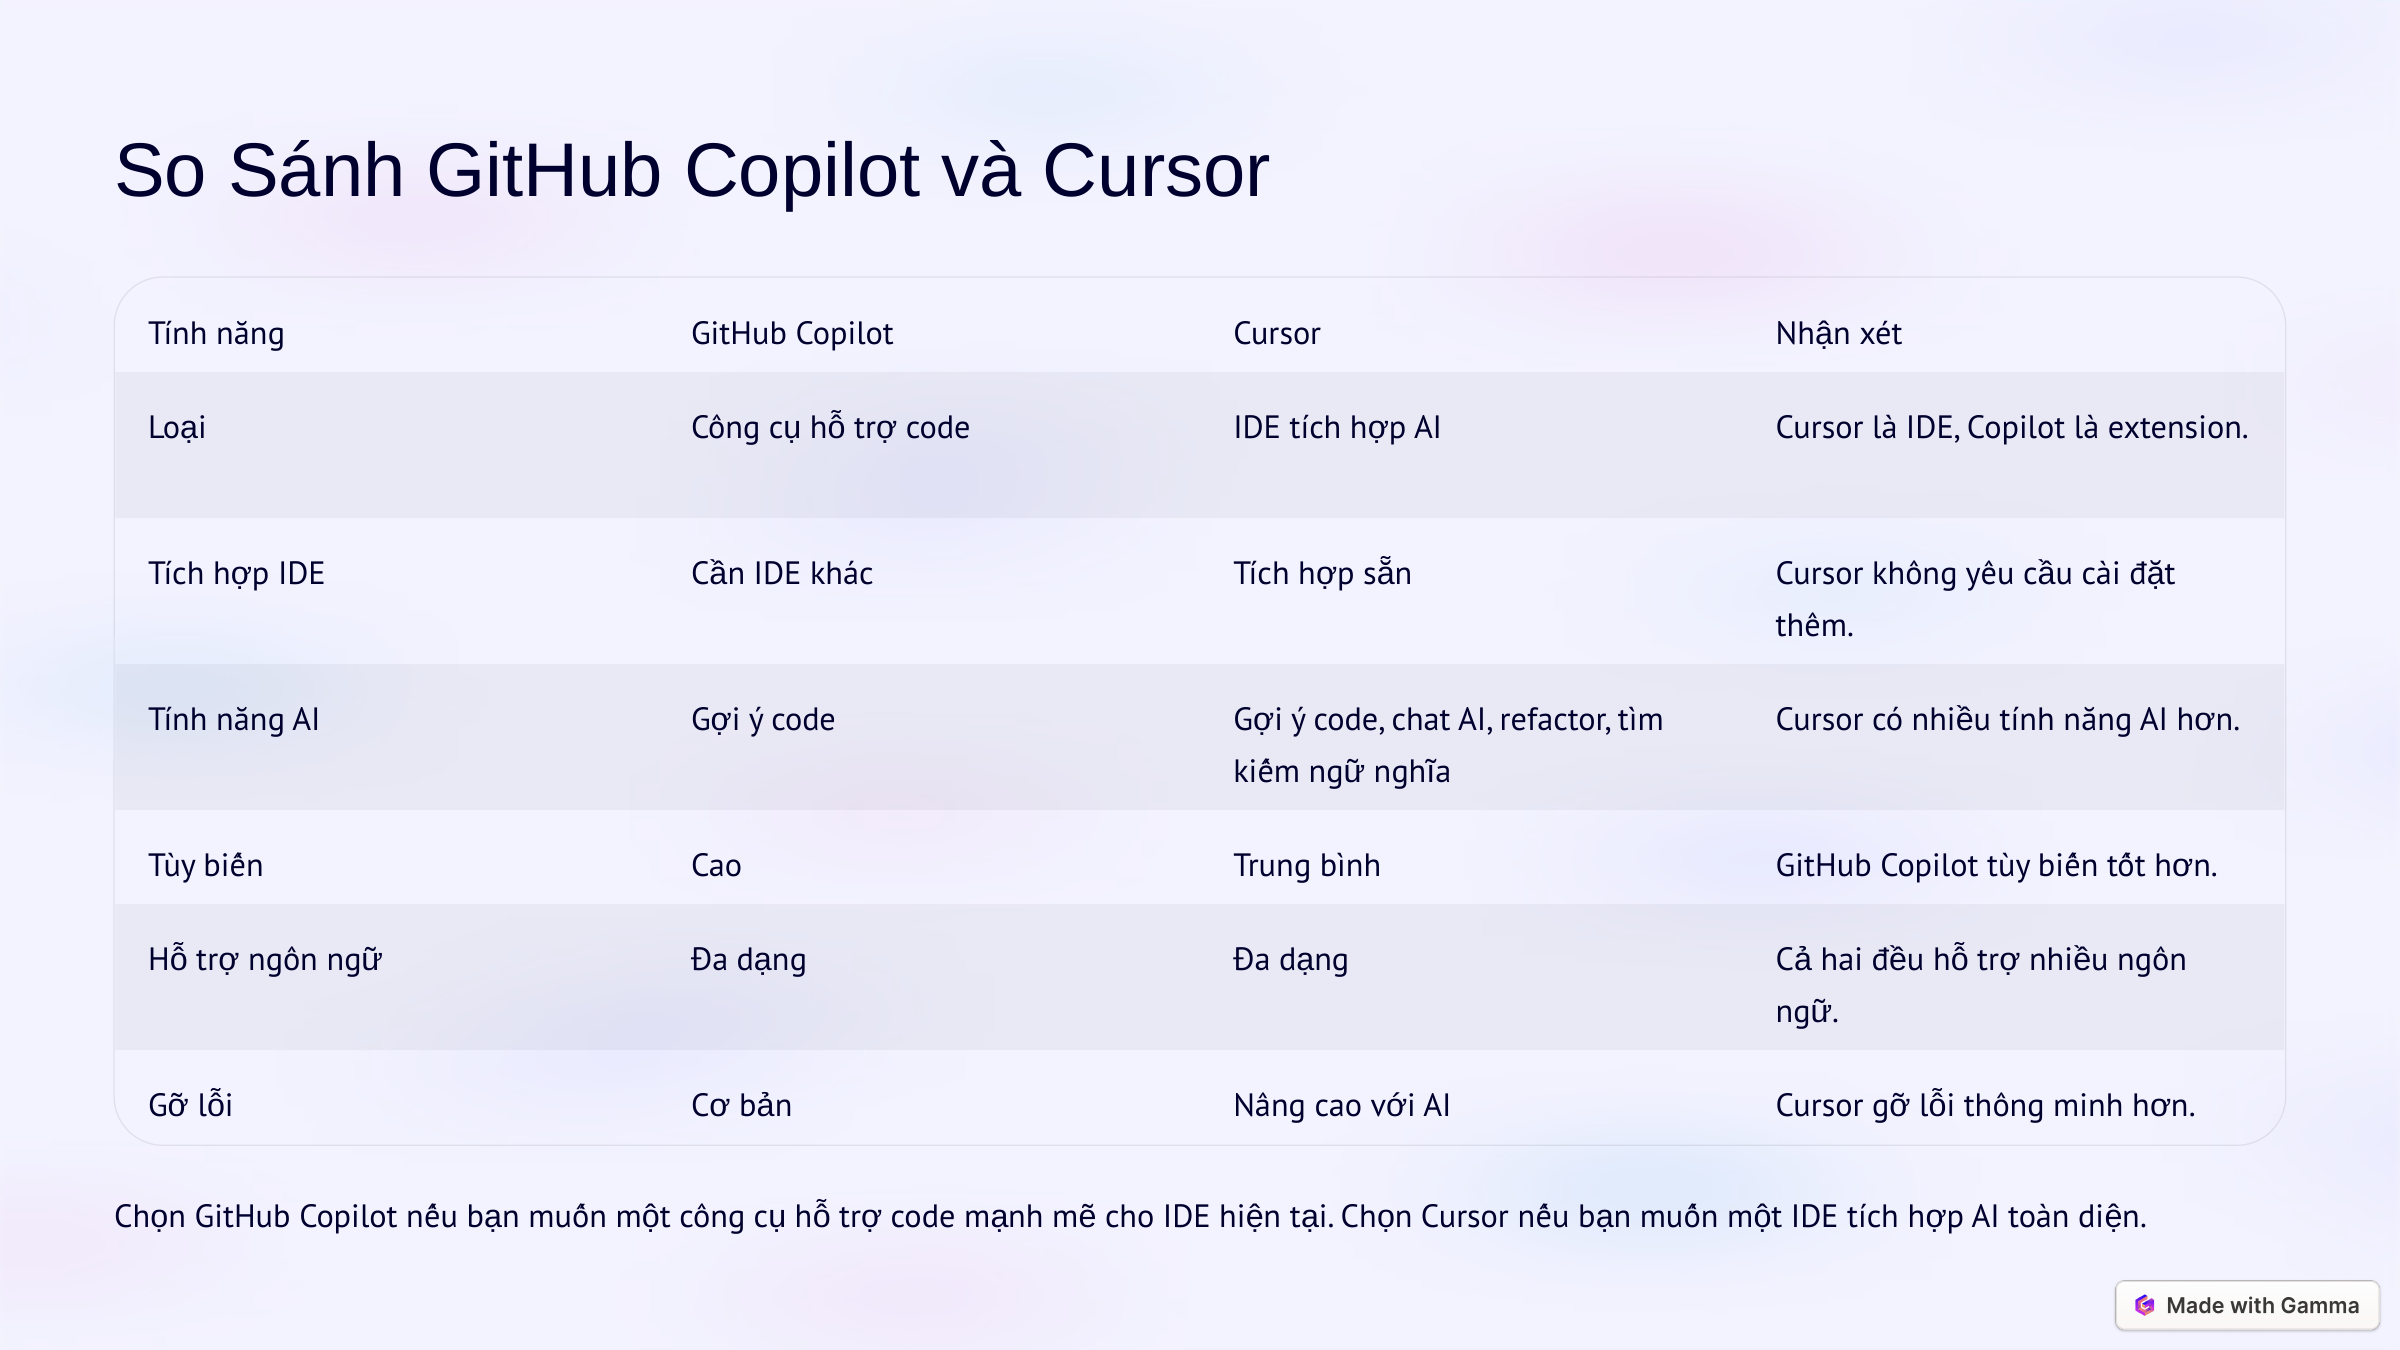

So Sánh GitHub Copilot và Cursor

Tính năng
GitHub Copilot
Cursor
Nhận xét

Loại
Công cụ hỗ trợ code
IDE tích hợp AI
Cursor là IDE, Copilot là extension.

Tích hợp IDE
Cần IDE khác
Tích hợp sẵn
Cursor không yêu cầu cài đặt thêm.

Tính năng AI
Gợi ý code
Gợi ý code, chat AI, refactor, tìm kiếm ngữ nghĩa
Cursor có nhiều tính năng AI hơn.

Tùy biến
Cao
Trung bình
GitHub Copilot tùy biến tốt hơn.

Hỗ trợ ngôn ngữ
Đa dạng
Đa dạng
Cả hai đều hỗ trợ nhiều ngôn ngữ.

Gỡ lỗi
Cơ bản
Nâng cao với AI
Cursor gỡ lỗi thông minh hơn.
Chọn GitHub Copilot nếu bạn muốn một công cụ hỗ trợ code mạnh mẽ cho IDE hiện tại. Chọn Cursor nếu bạn muốn một IDE tích hợp AI toàn diện.